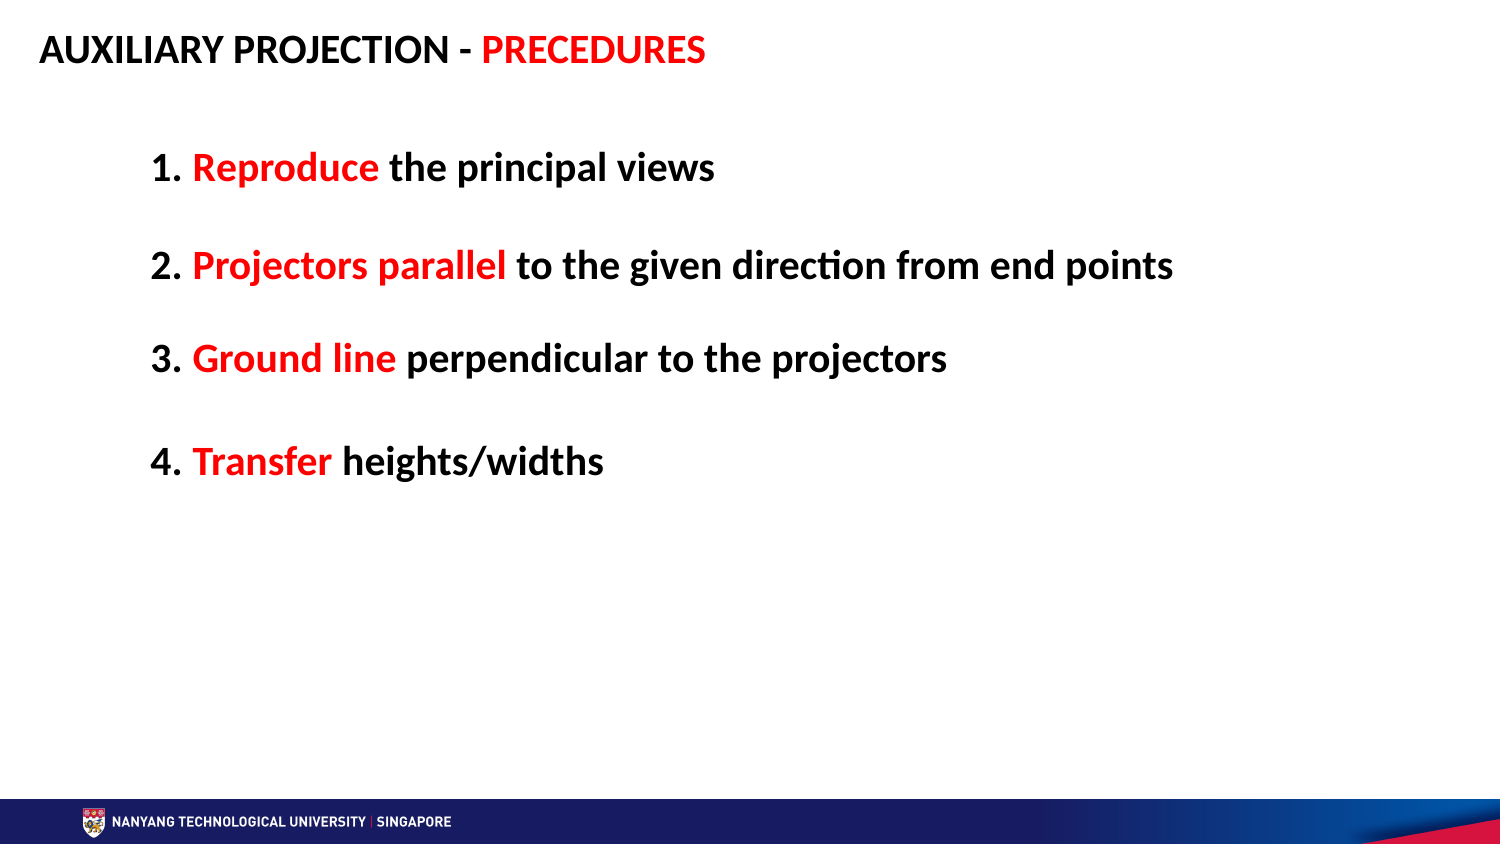

AUXILIARY PROJECTION - PRECEDURES
1. Reproduce the principal views
2. Projectors parallel to the given direction from end points
3. Ground line perpendicular to the projectors
4. Transfer heights/widths